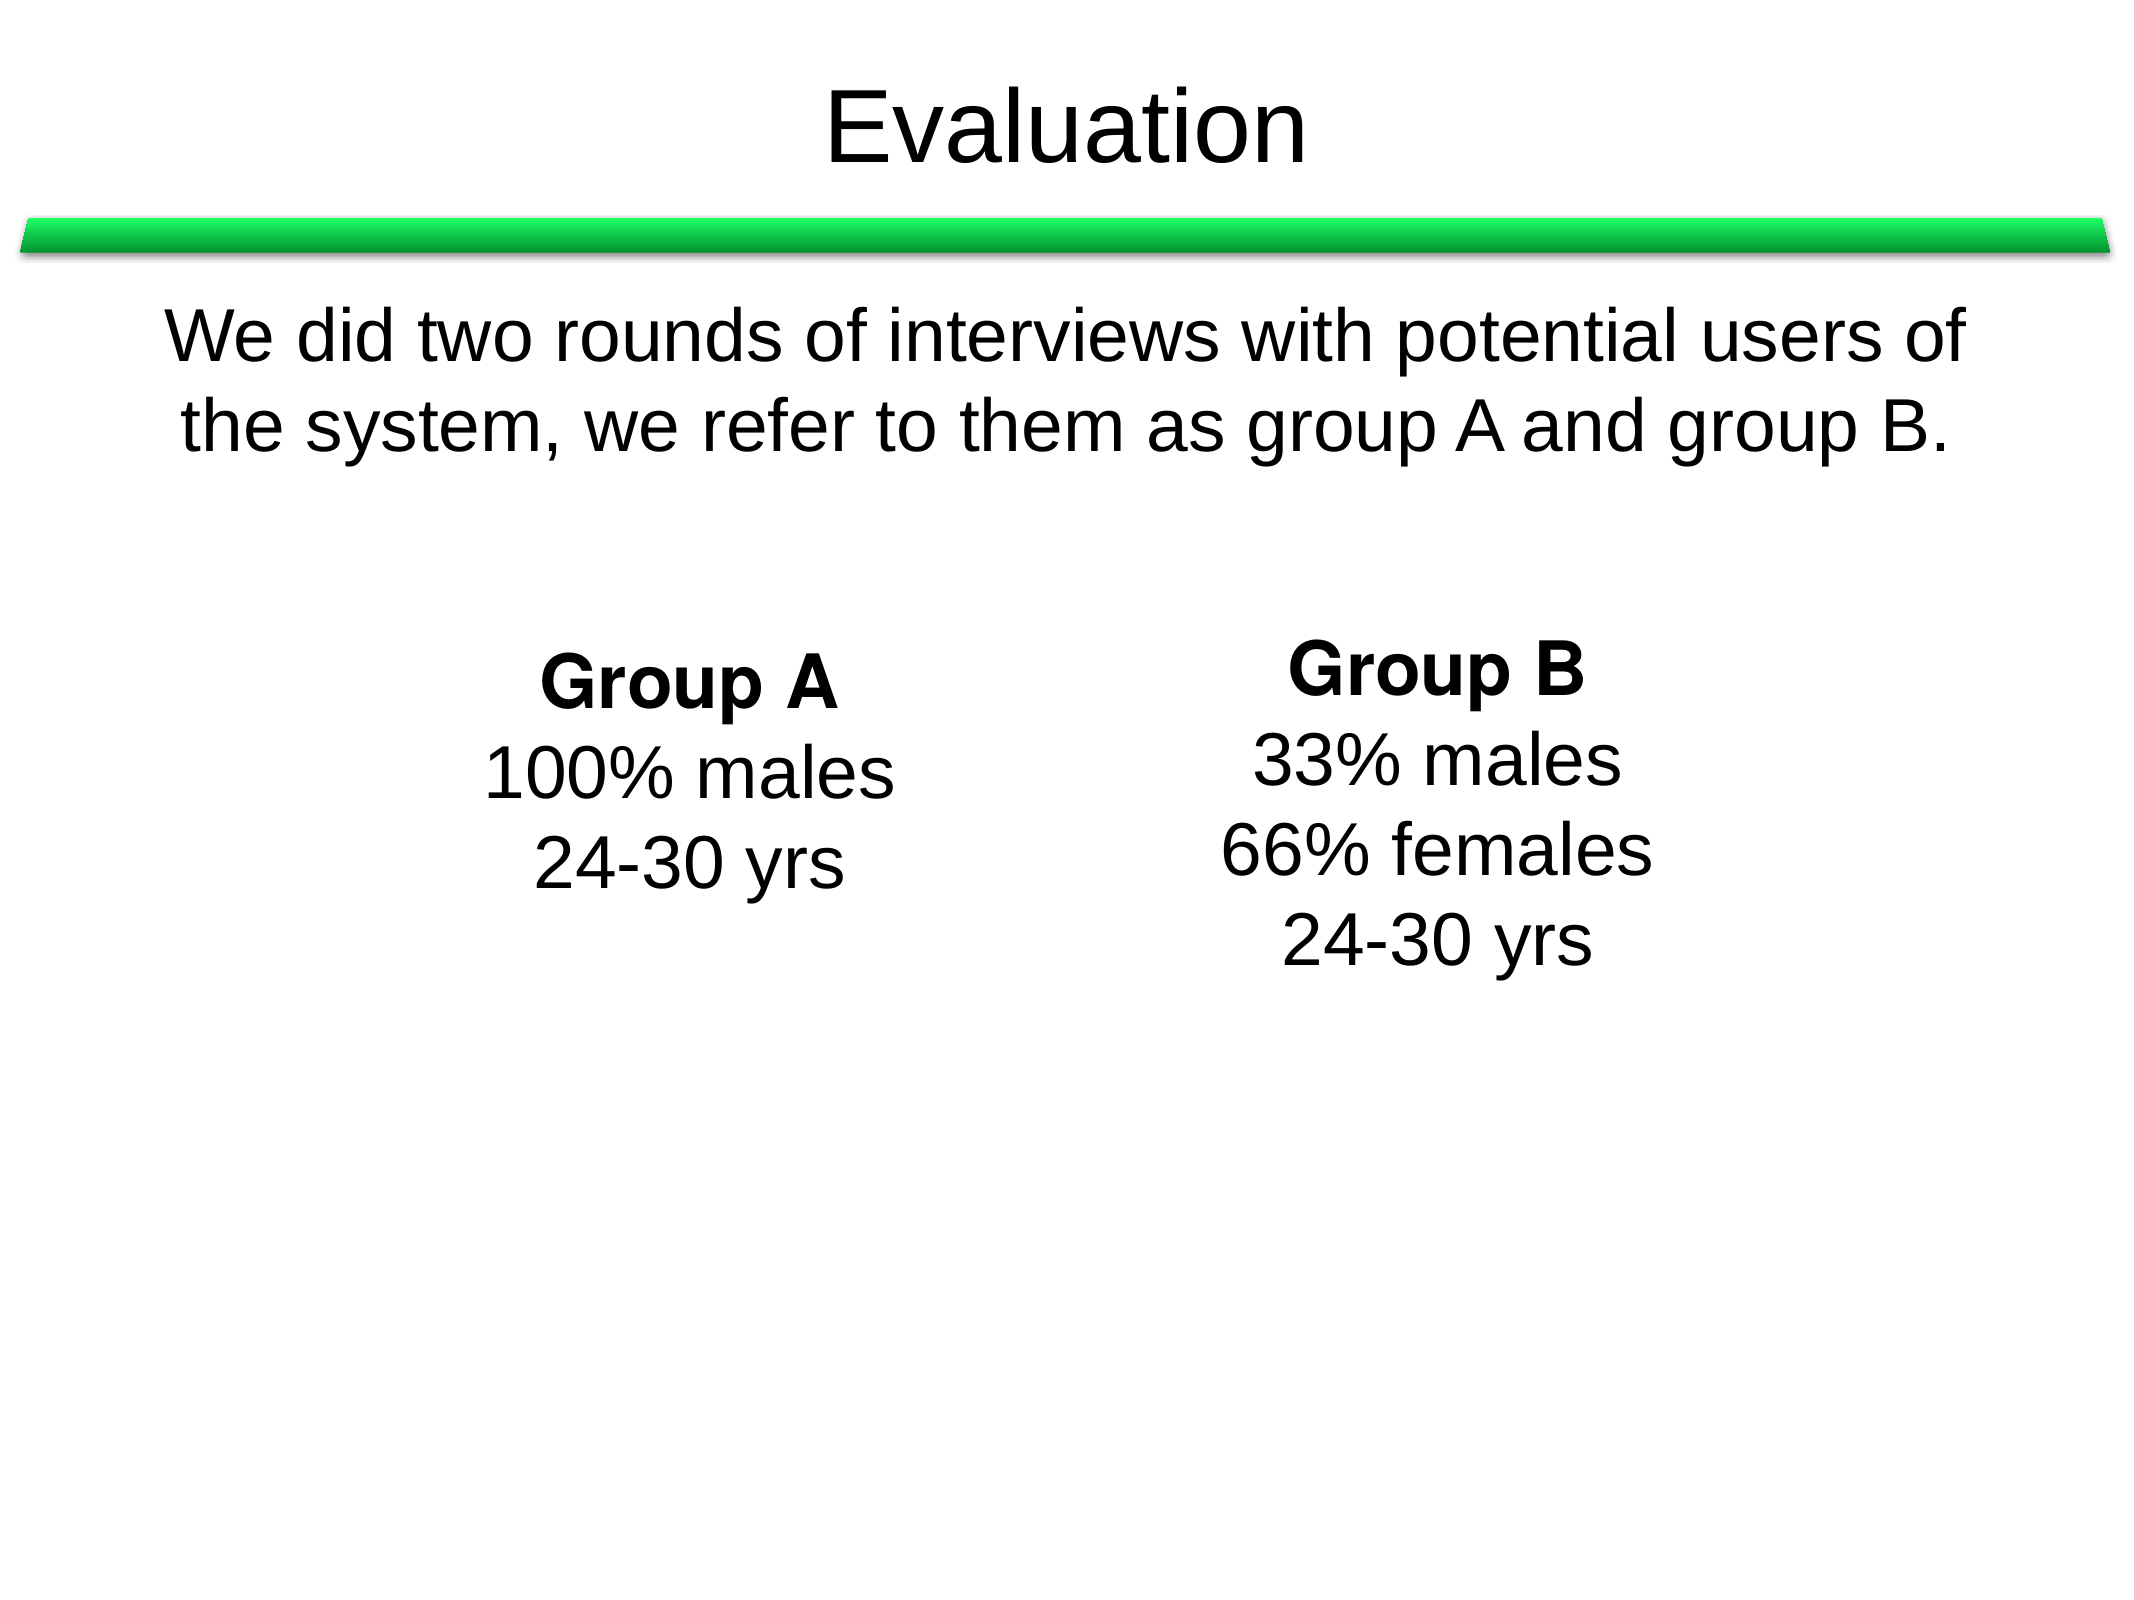

Evaluation

We did two rounds of interviews with potential users of the system, we refer to them as group A and group B.
Group B
33% males
66% females
24-30 yrs
Group A
100% males
24-30 yrs